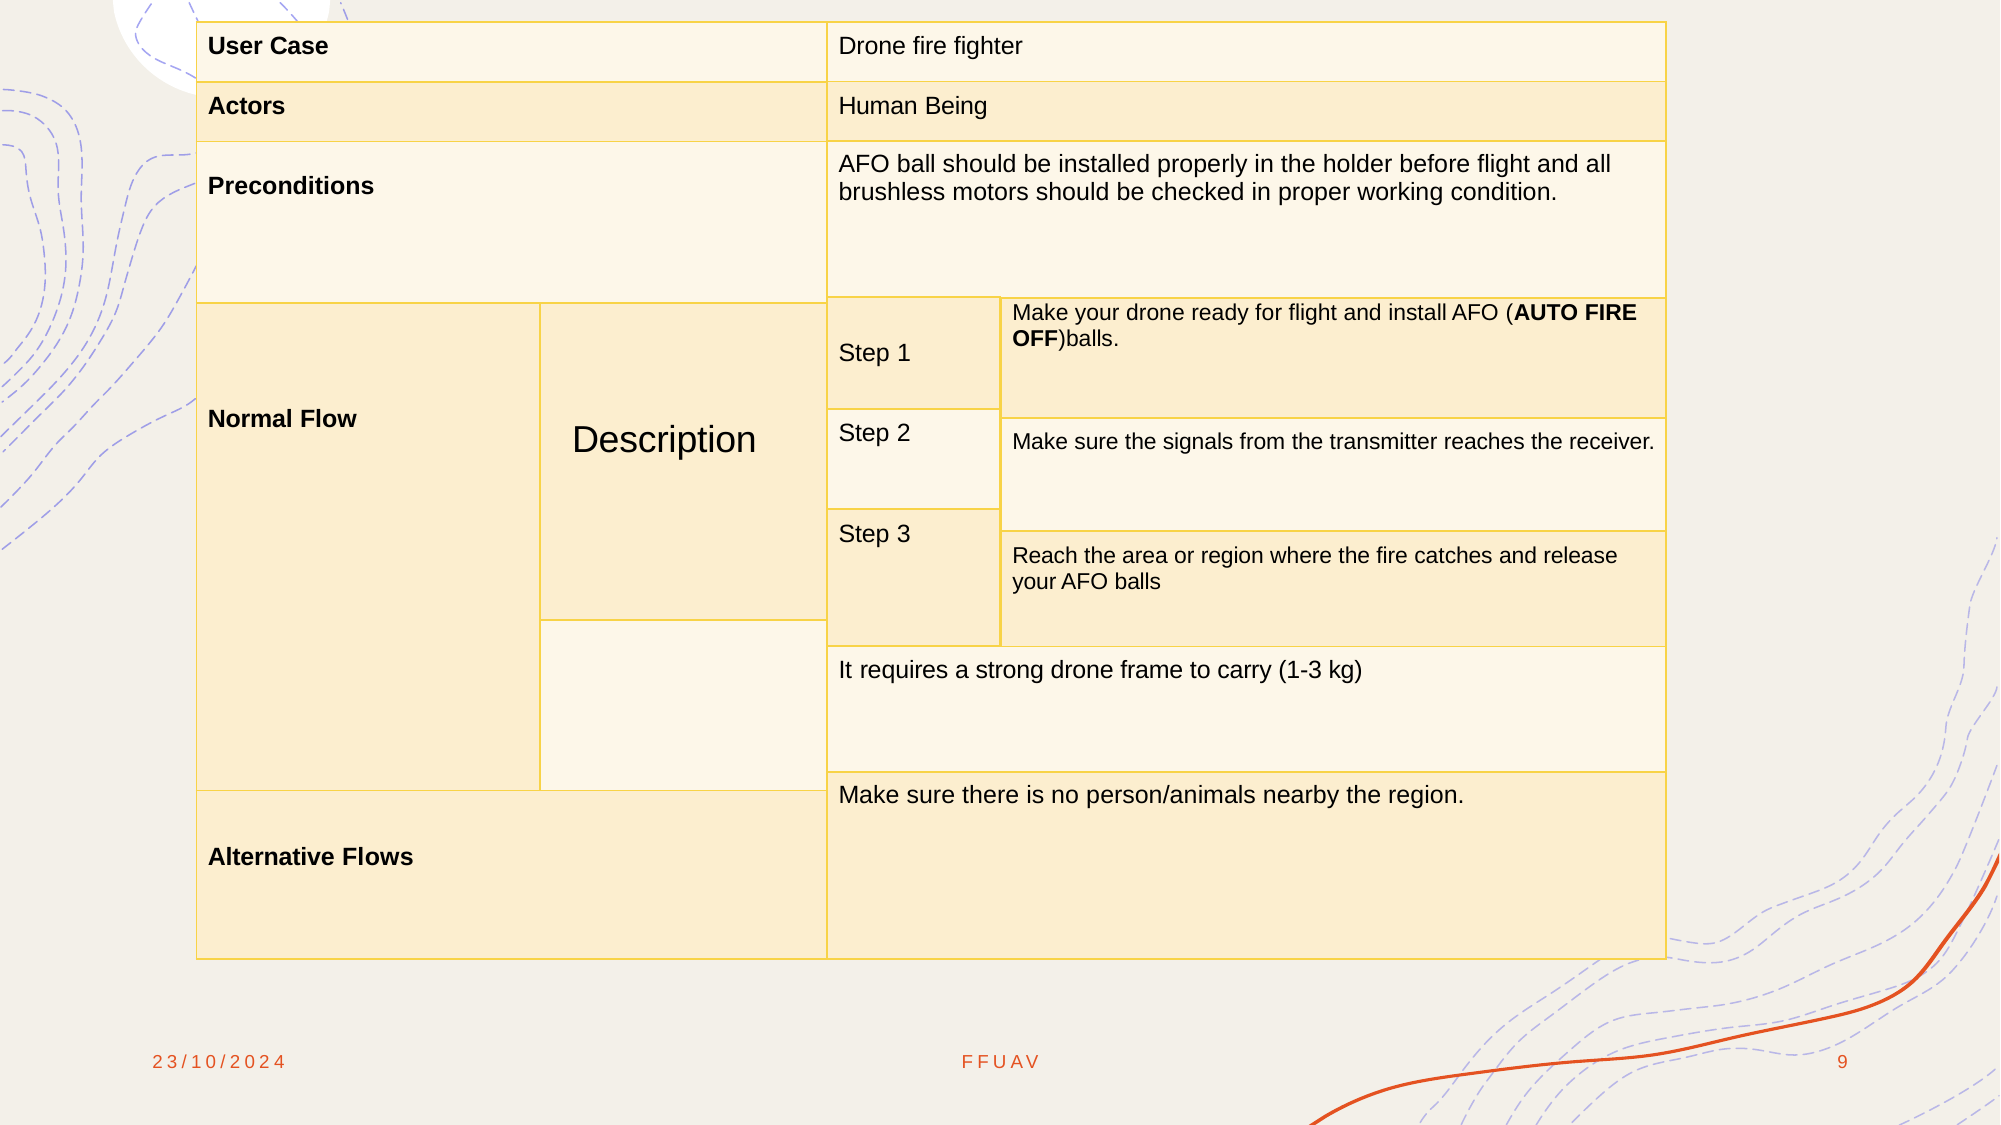

| User Case |  |
| --- | --- |
| Actors |  |
| Preconditions |  |
| Normal Flow | Description |
|  |  |
| Alternative Flows |  |
| Drone fire fighter |  |
| --- | --- |
| Human Being |  |
| AFO ball should be installed properly in the holder before flight and all brushless motors should be checked in proper working condition. |  |
|  | Make your drone ready for flight and install AFO (AUTO FIRE OFF)balls. |
|  | Make sure the signals from the transmitter reaches the receiver. |
|  | Reach the area or region where the fire catches and release your AFO balls |
| It requires a strong drone frame to carry (1-3 kg) |  |
| Make sure there is no person/animals nearby the region. |  |
| Step 1 |
| --- |
| Step 2 |
| Step 3 |
# Timeline
23/10/2024
FFUAV
9